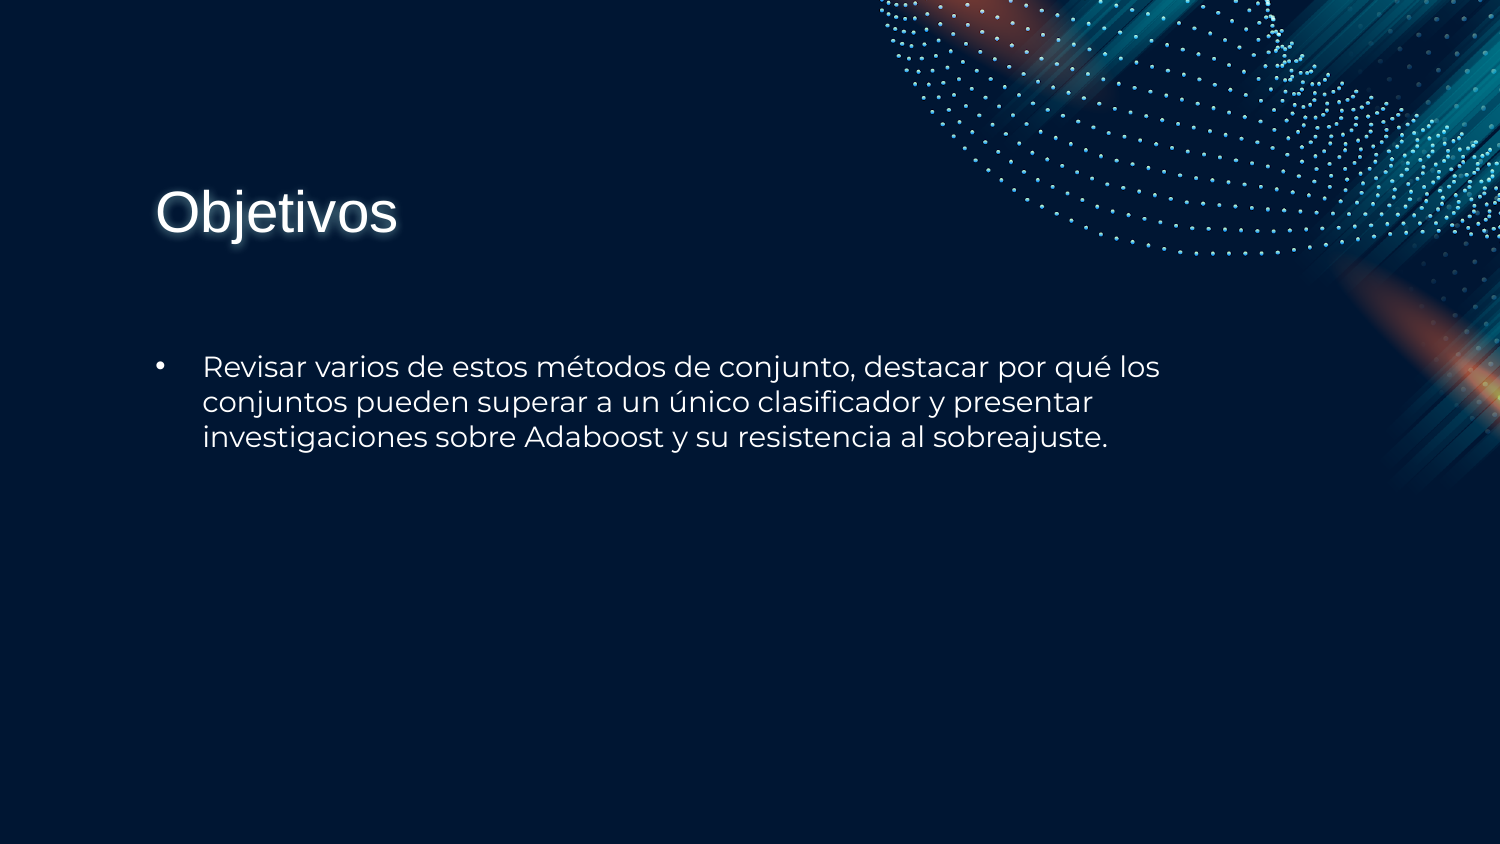

Objetivos
Revisar varios de estos métodos de conjunto, destacar por qué los conjuntos pueden superar a un único clasificador y presentar investigaciones sobre Adaboost y su resistencia al sobreajuste.